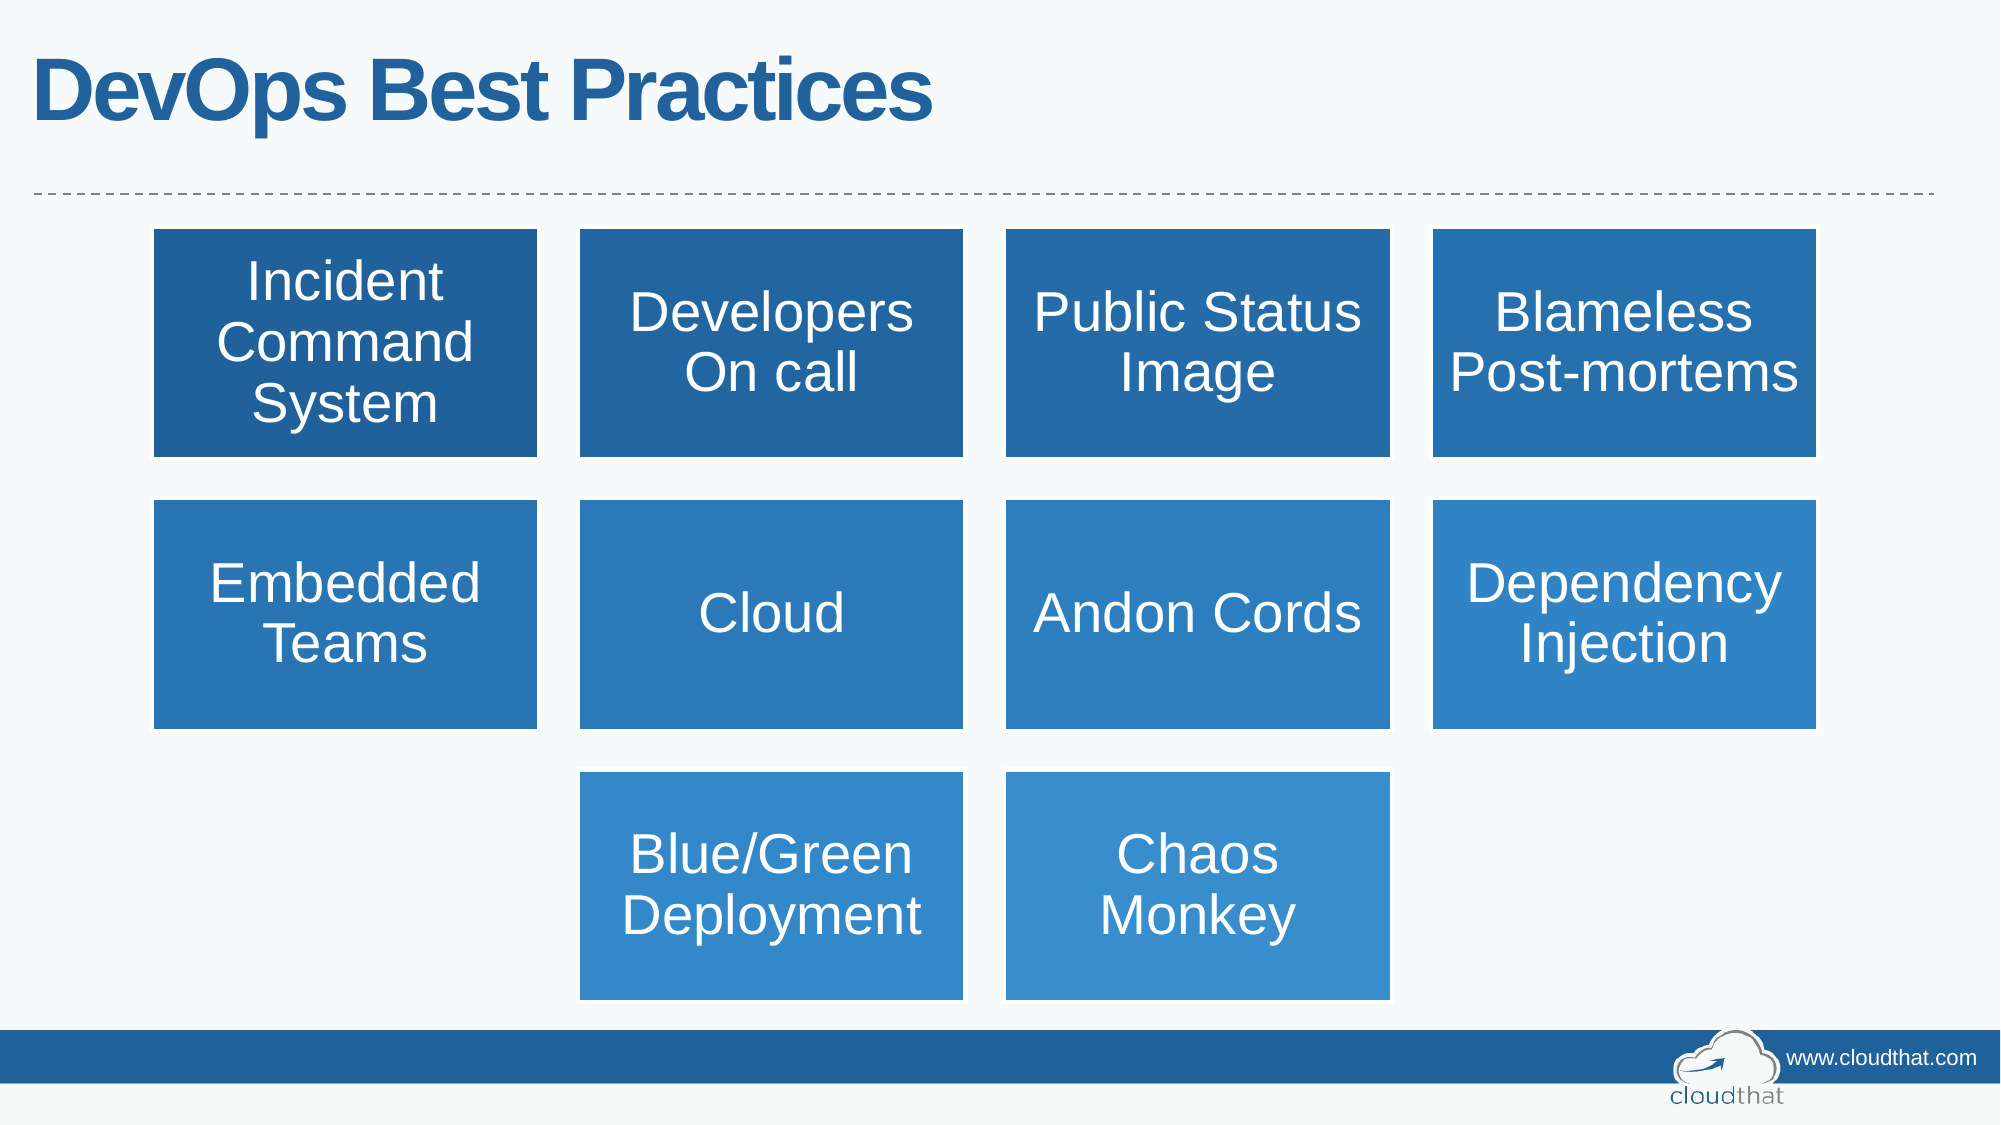

# DevOps Best Practices
Incident Command System
Developers On call
Public Status Image
Blameless Post-mortems
Embedded Teams
Cloud
Andon Cords
Dependency Injection
Blue/Green Deployment
Chaos Monkey